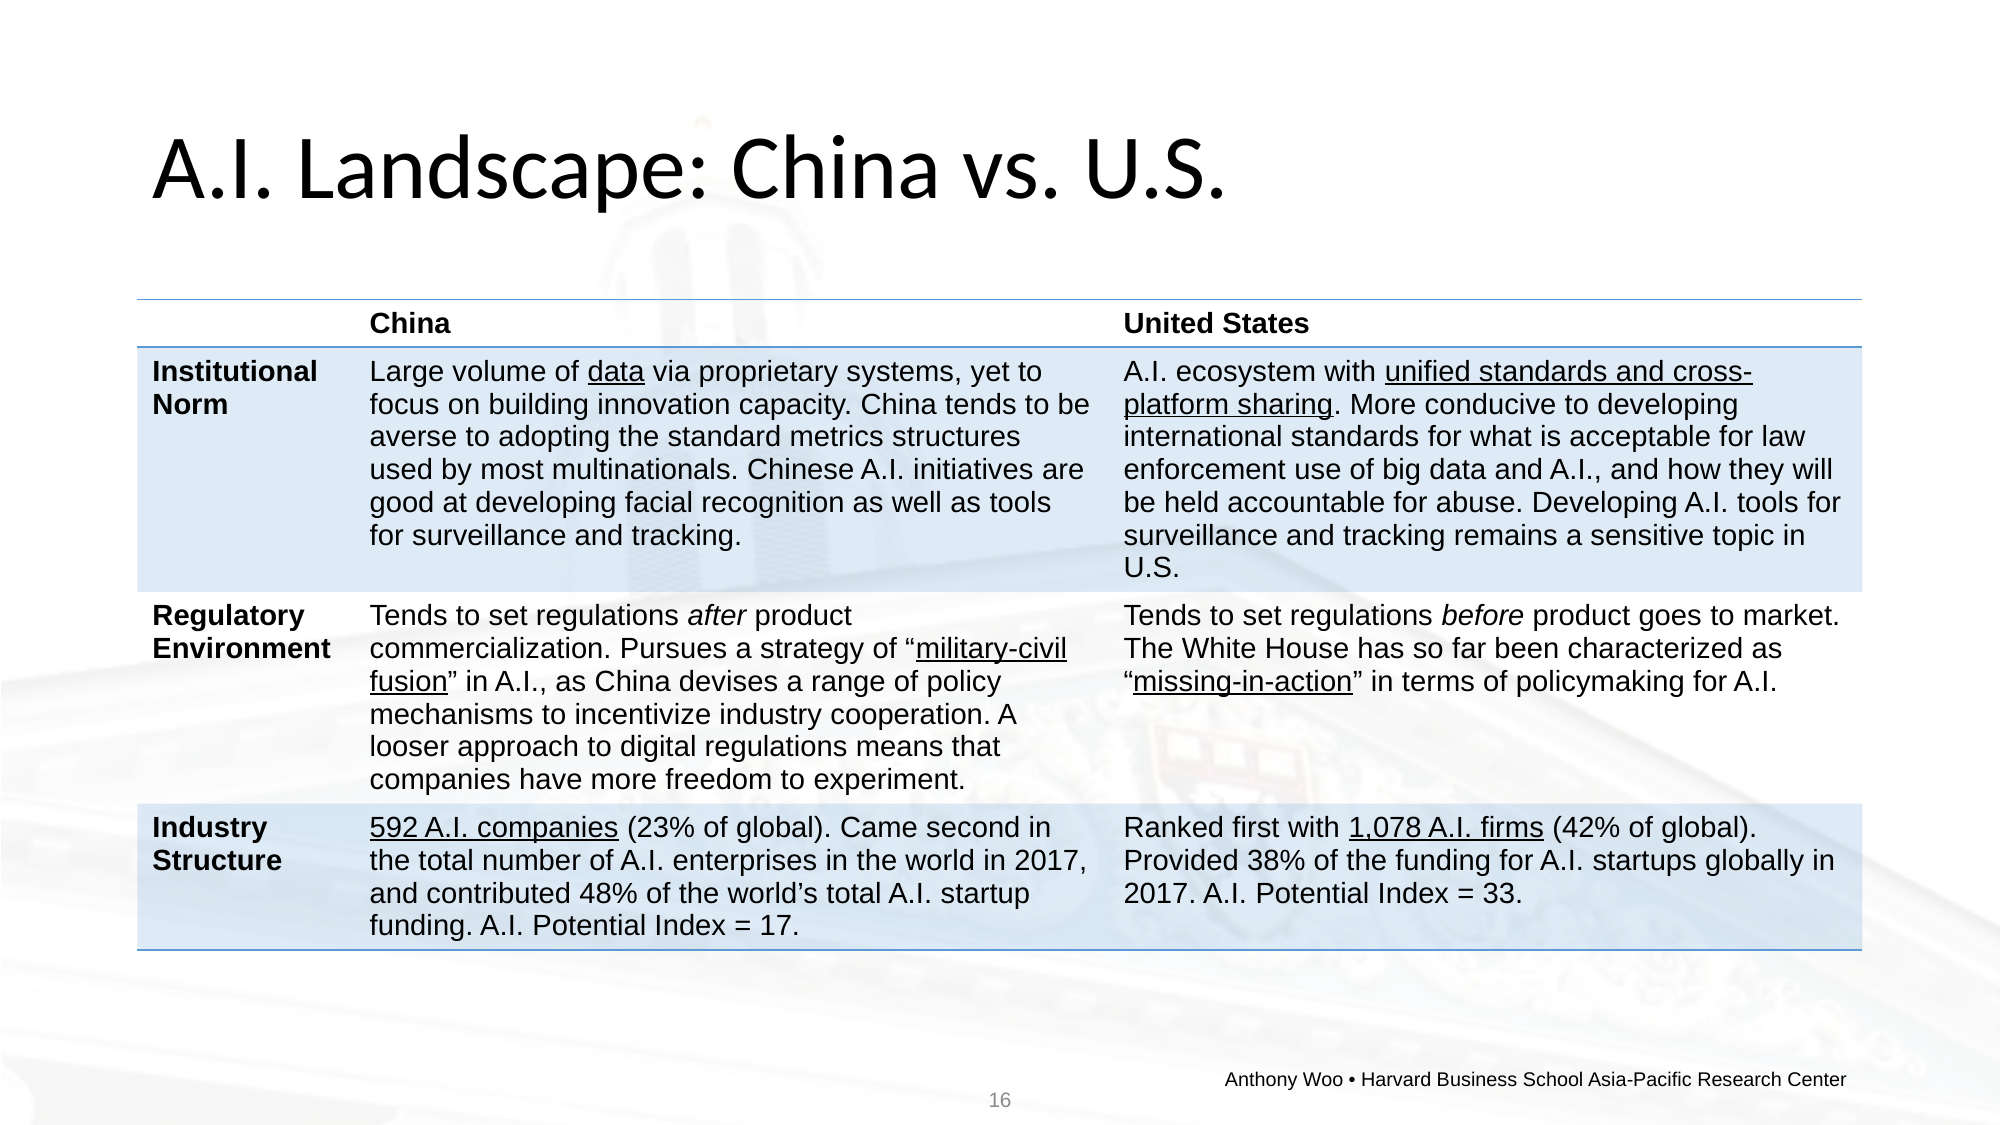

# A.I. Landscape: China vs. U.S.
|  | China | United States |
| --- | --- | --- |
| Institutional Norm | Large volume of data via proprietary systems, yet to focus on building innovation capacity. China tends to be averse to adopting the standard metrics structures used by most multinationals. Chinese A.I. initiatives are good at developing facial recognition as well as tools for surveillance and tracking. | A.I. ecosystem with unified standards and cross-platform sharing. More conducive to developing international standards for what is acceptable for law enforcement use of big data and A.I., and how they will be held accountable for abuse. Developing A.I. tools for surveillance and tracking remains a sensitive topic in U.S. |
| Regulatory Environment | Tends to set regulations after product commercialization. Pursues a strategy of “military-civil fusion” in A.I., as China devises a range of policy mechanisms to incentivize industry cooperation. A looser approach to digital regulations means that companies have more freedom to experiment. | Tends to set regulations before product goes to market. The White House has so far been characterized as “missing-in-action” in terms of policymaking for A.I. |
| Industry Structure | 592 A.I. companies (23% of global). Came second in the total number of A.I. enterprises in the world in 2017, and contributed 48% of the world’s total A.I. startup funding. A.I. Potential Index = 17. | Ranked first with 1,078 A.I. firms (42% of global). Provided 38% of the funding for A.I. startups globally in 2017. A.I. Potential Index = 33. |
Anthony Woo • Harvard Business School Asia-Pacific Research Center
16